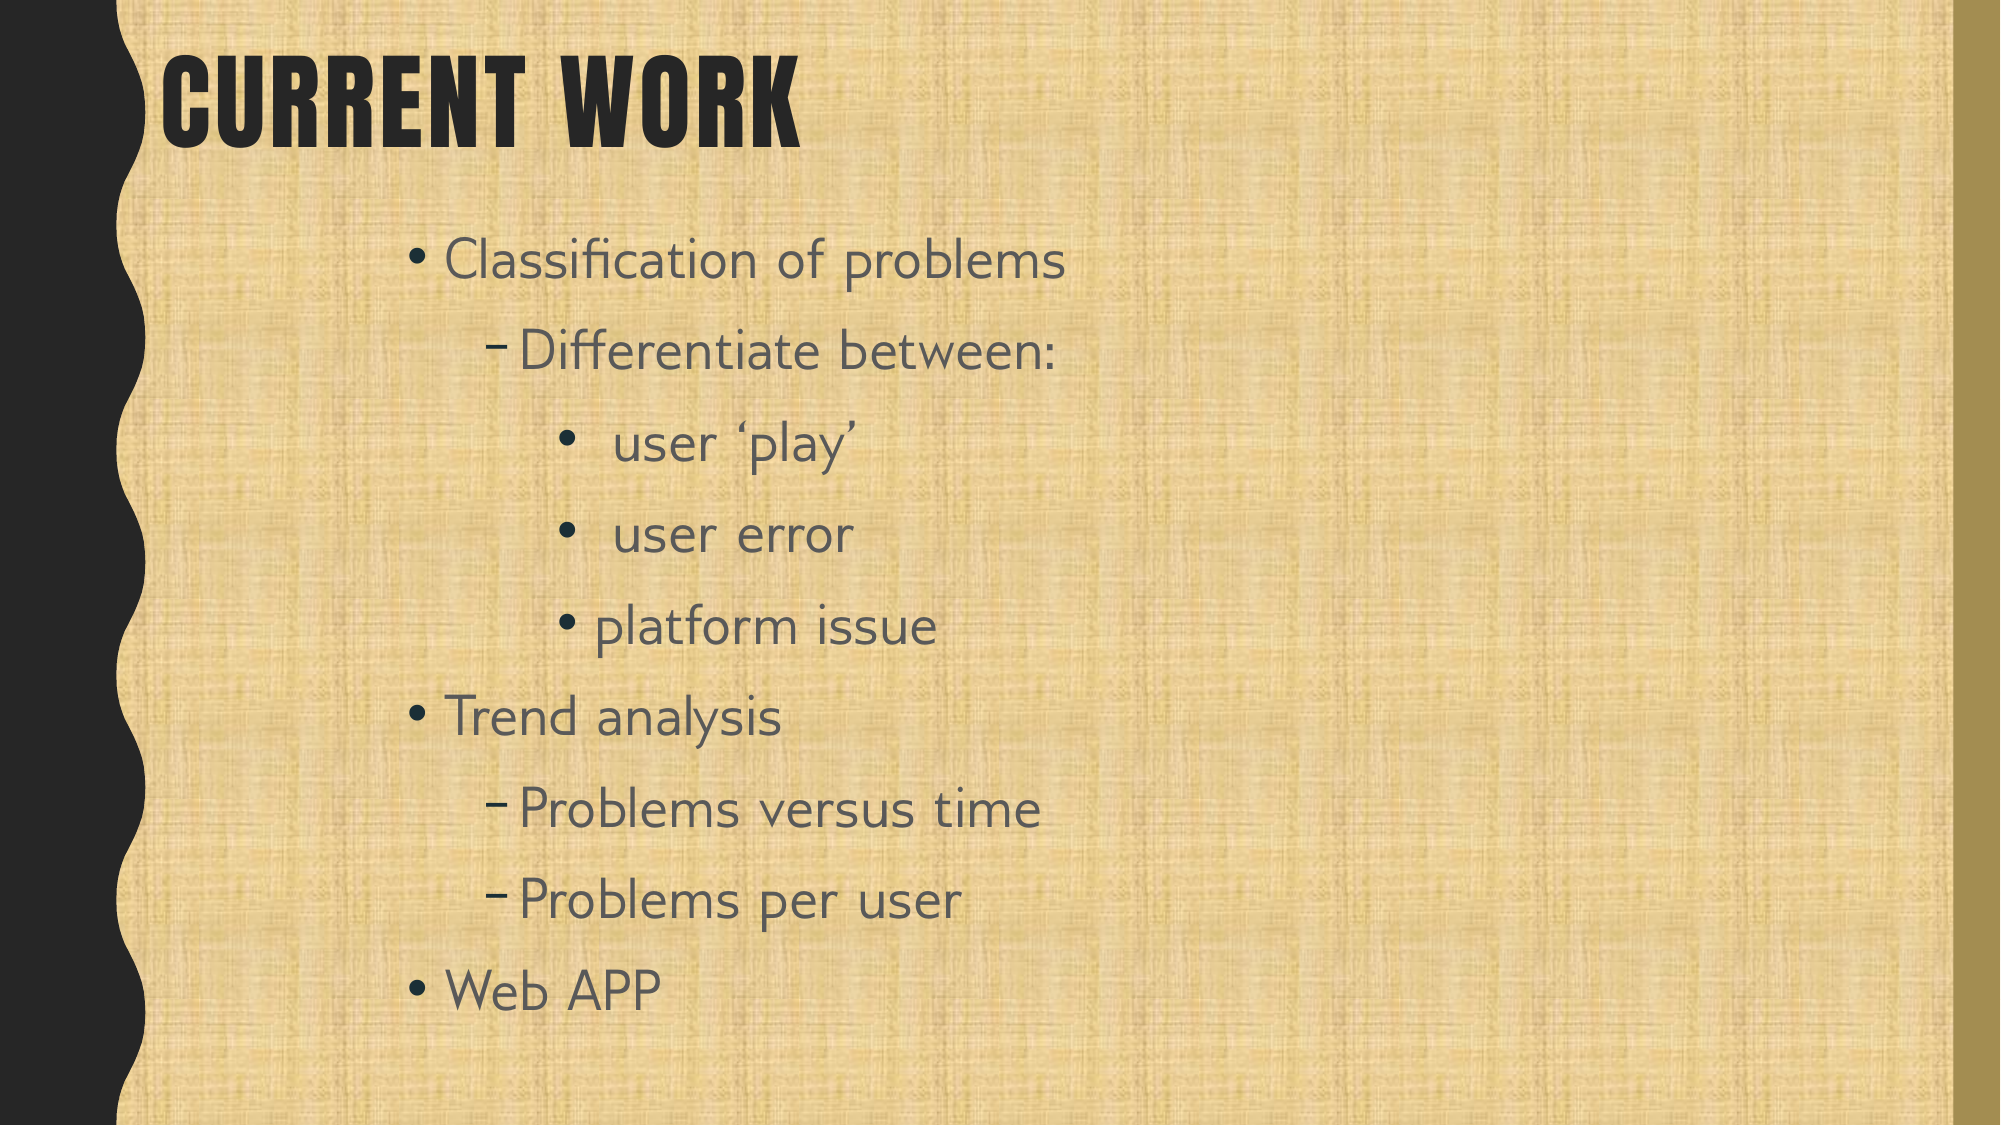

# current work
Classification of problems
Differentiate between:
 user ‘play’
 user error
platform issue
Trend analysis
Problems versus time
Problems per user
Web APP